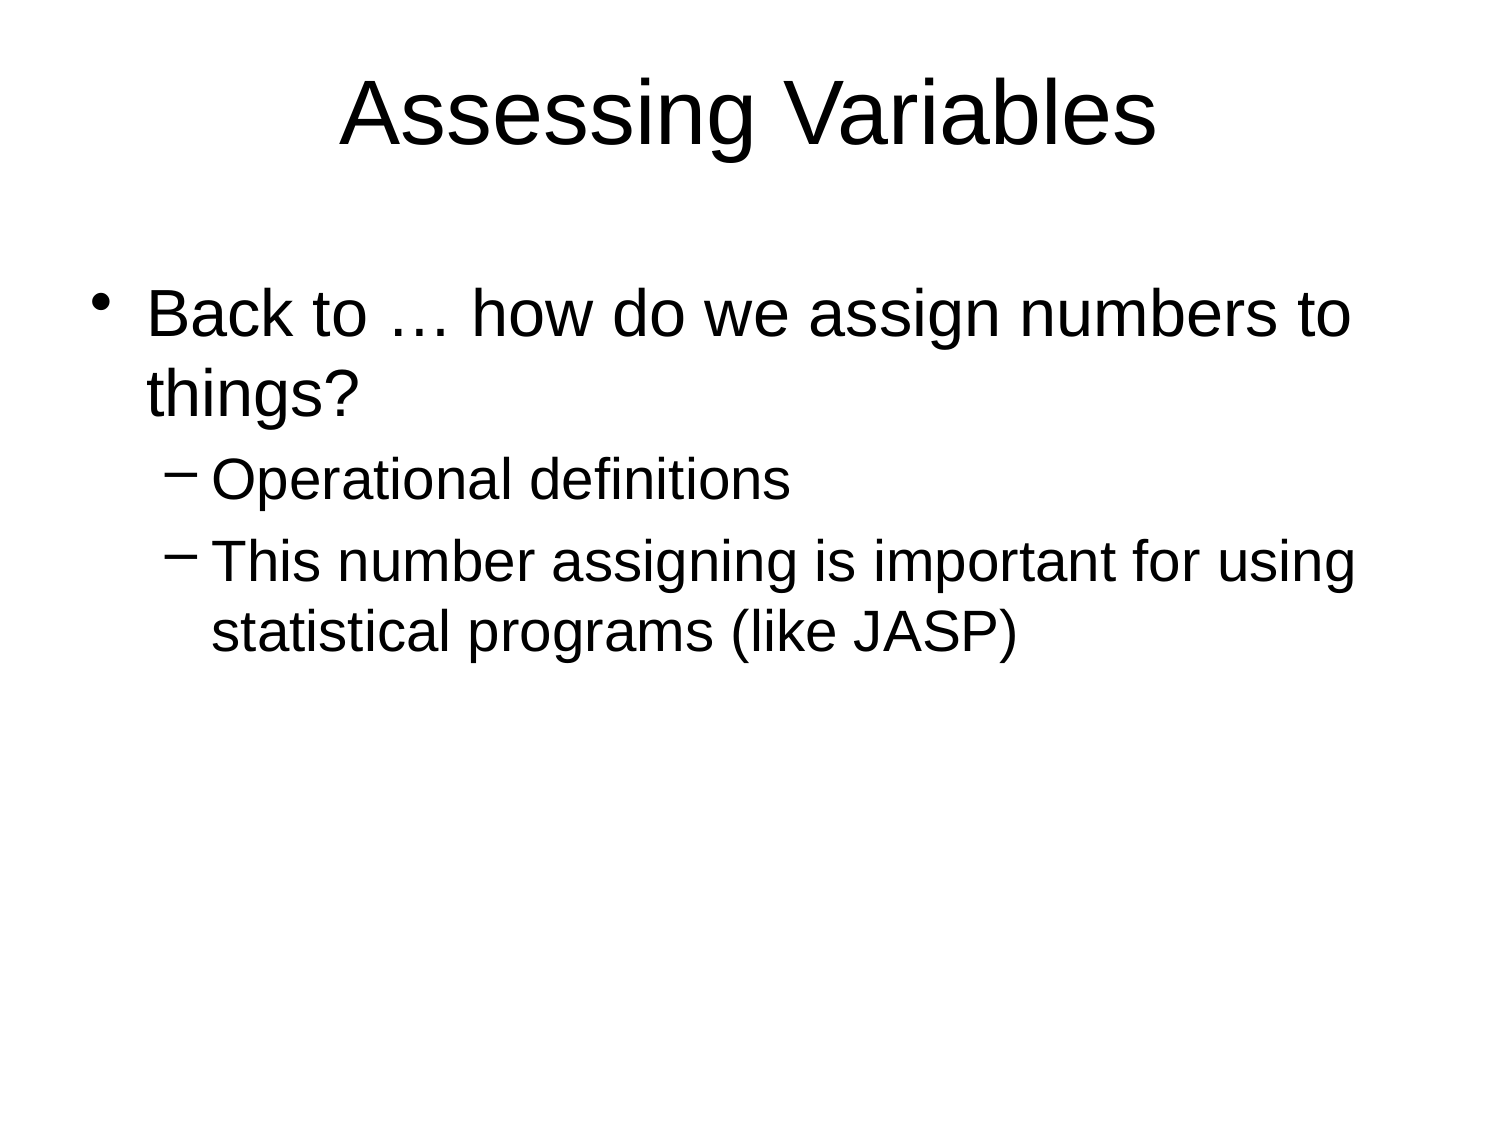

# Assessing Variables
Back to … how do we assign numbers to things?
Operational definitions
This number assigning is important for using statistical programs (like JASP)